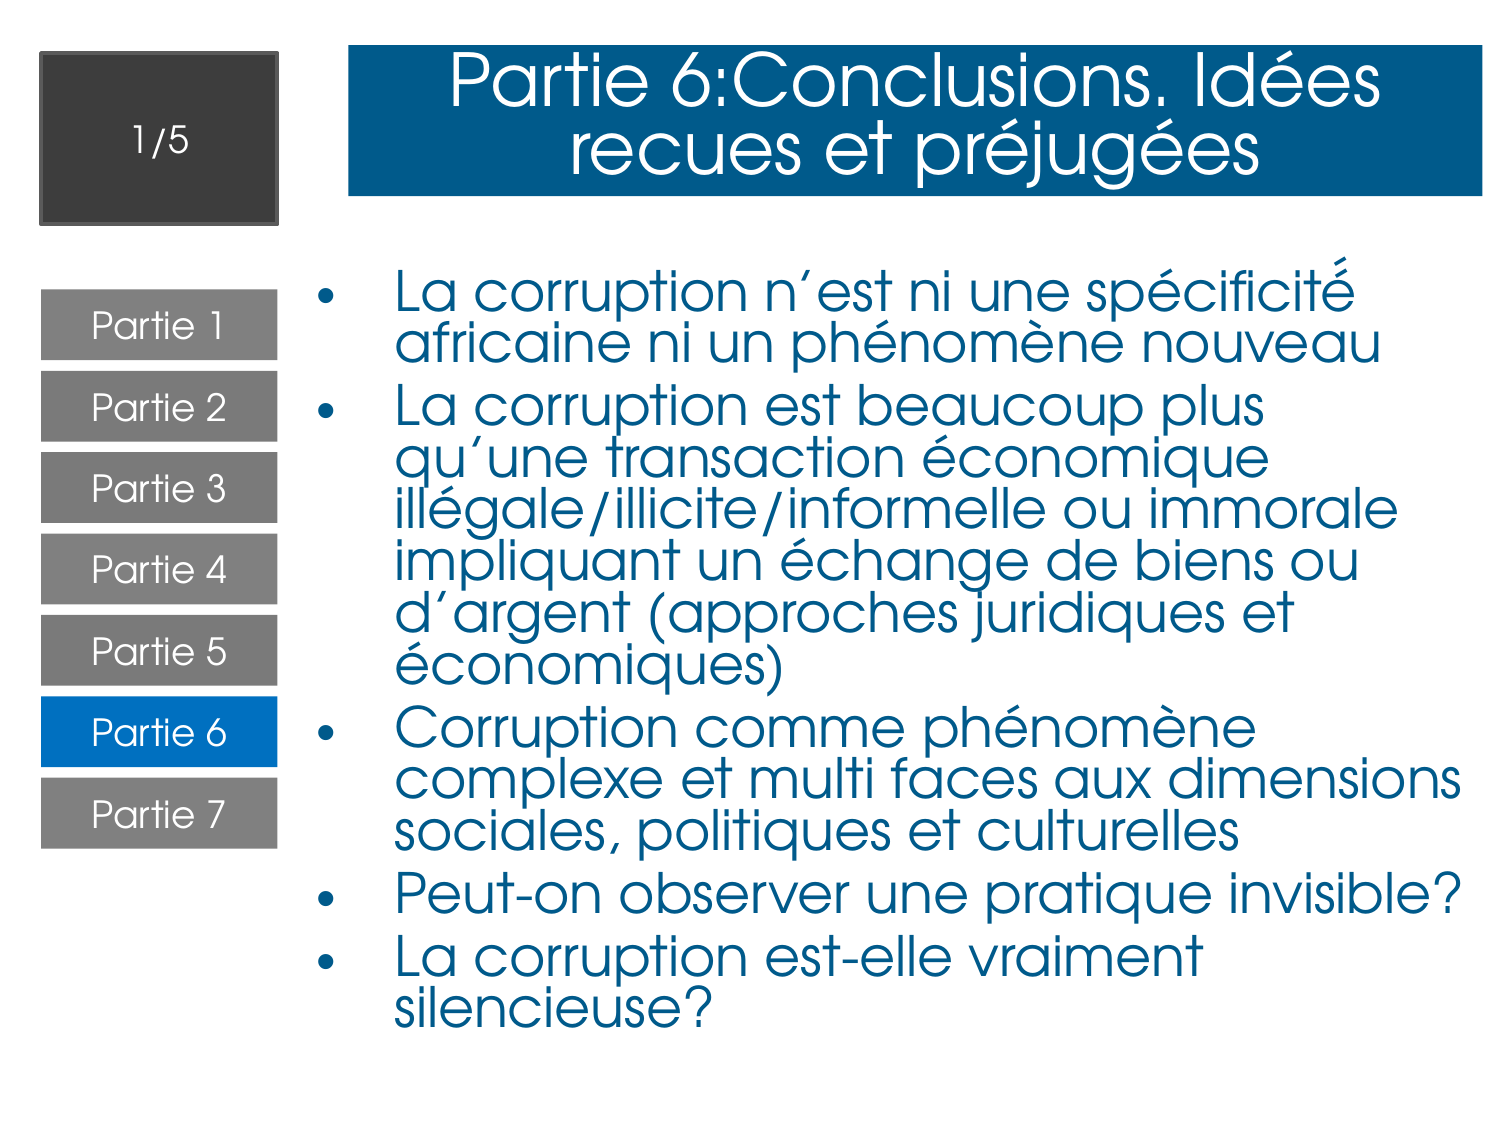

# Partie 6:Conclusions. Idées recues et préjugées
1/5
La corruption n’est ni une spécificité́ africaine ni un phénomène nouveau
La corruption est beaucoup plus qu’une transaction économique illégale/illicite/informelle ou immorale impliquant un échange de biens ou d’argent (approches juridiques et économiques)
Corruption comme phénomène complexe et multi faces aux dimensions sociales, politiques et culturelles
Peut-on observer une pratique invisible?
La corruption est-elle vraiment silencieuse?
Partie 1
Partie 2
Partie 3
Partie 4
Partie 5
Partie 6
Partie 7